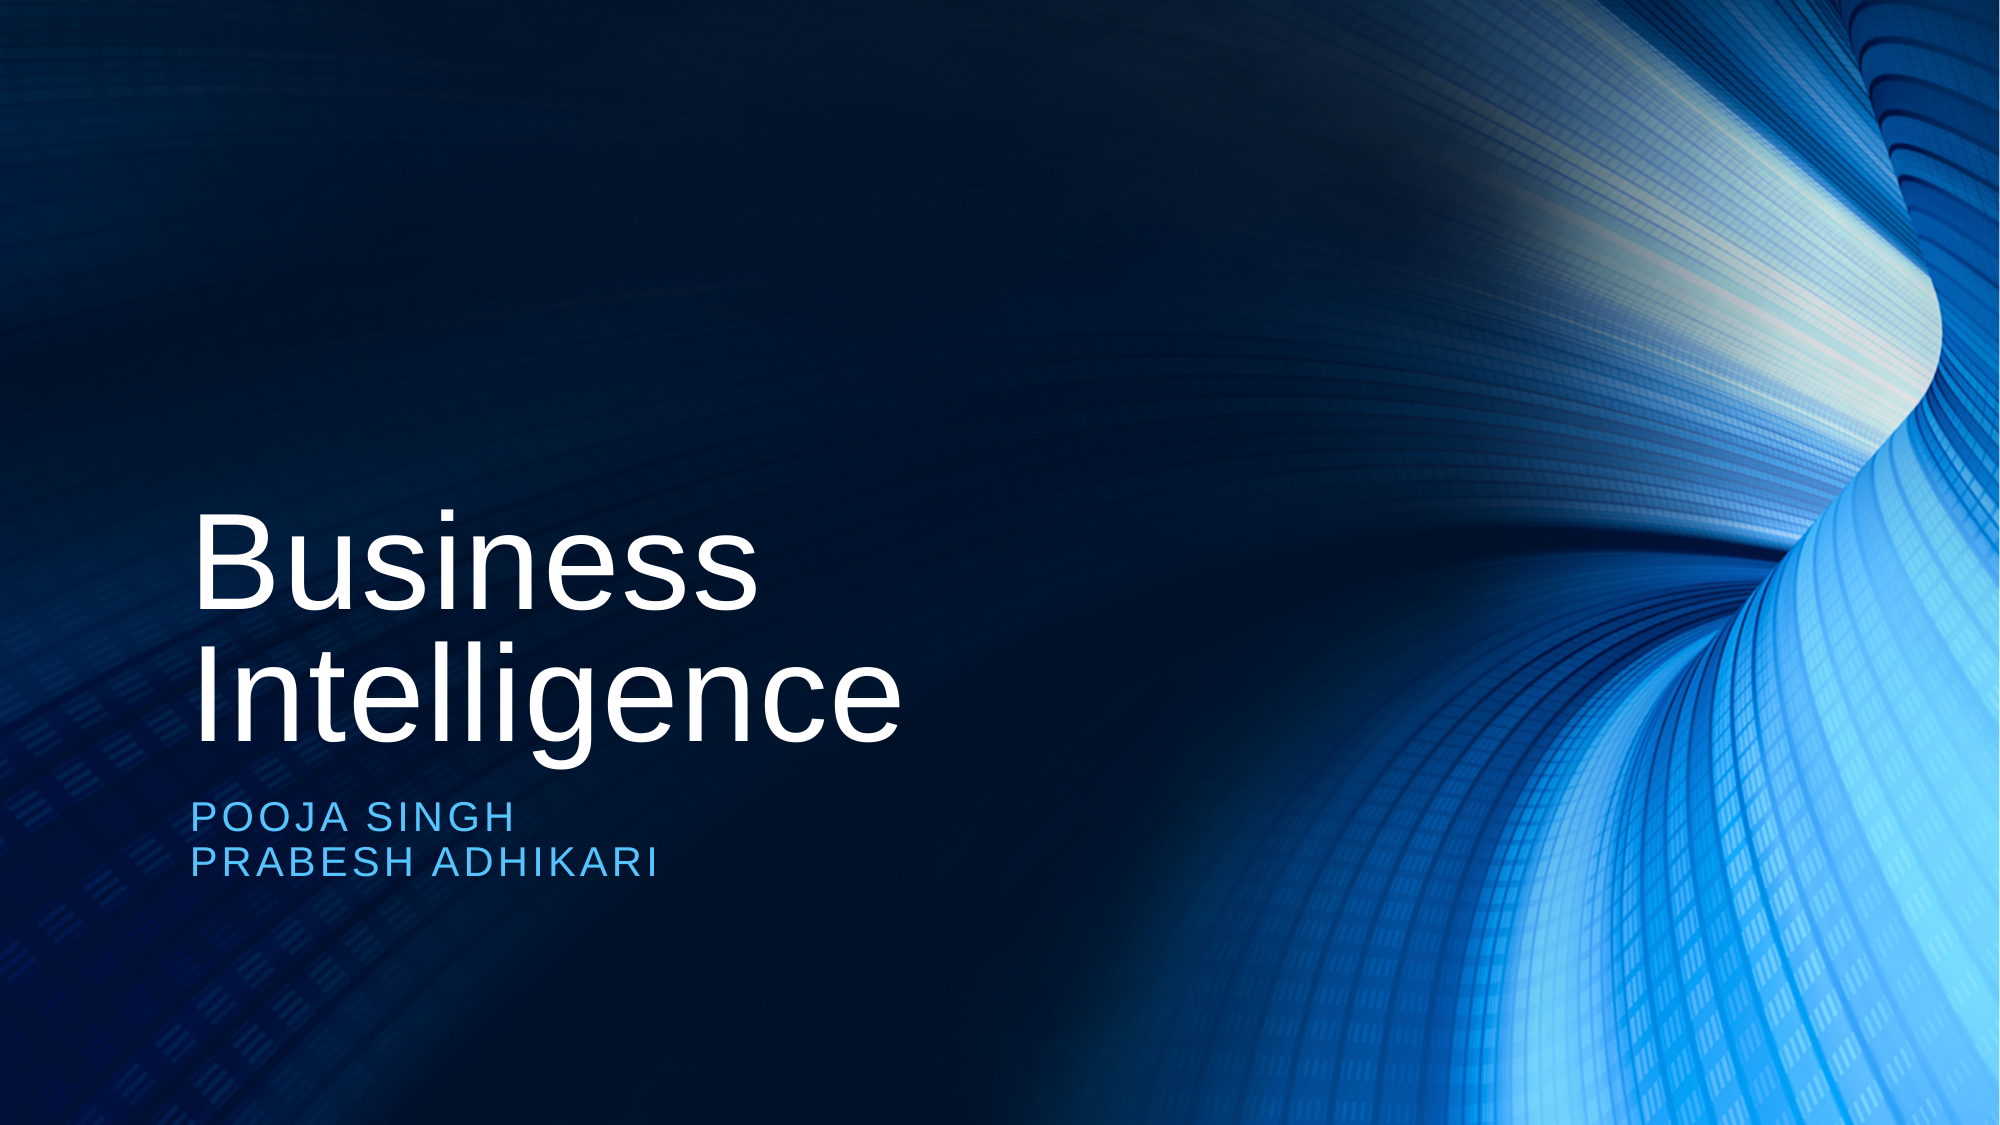

# Business Intelligence
Pooja Singh
Prabesh ADhikari